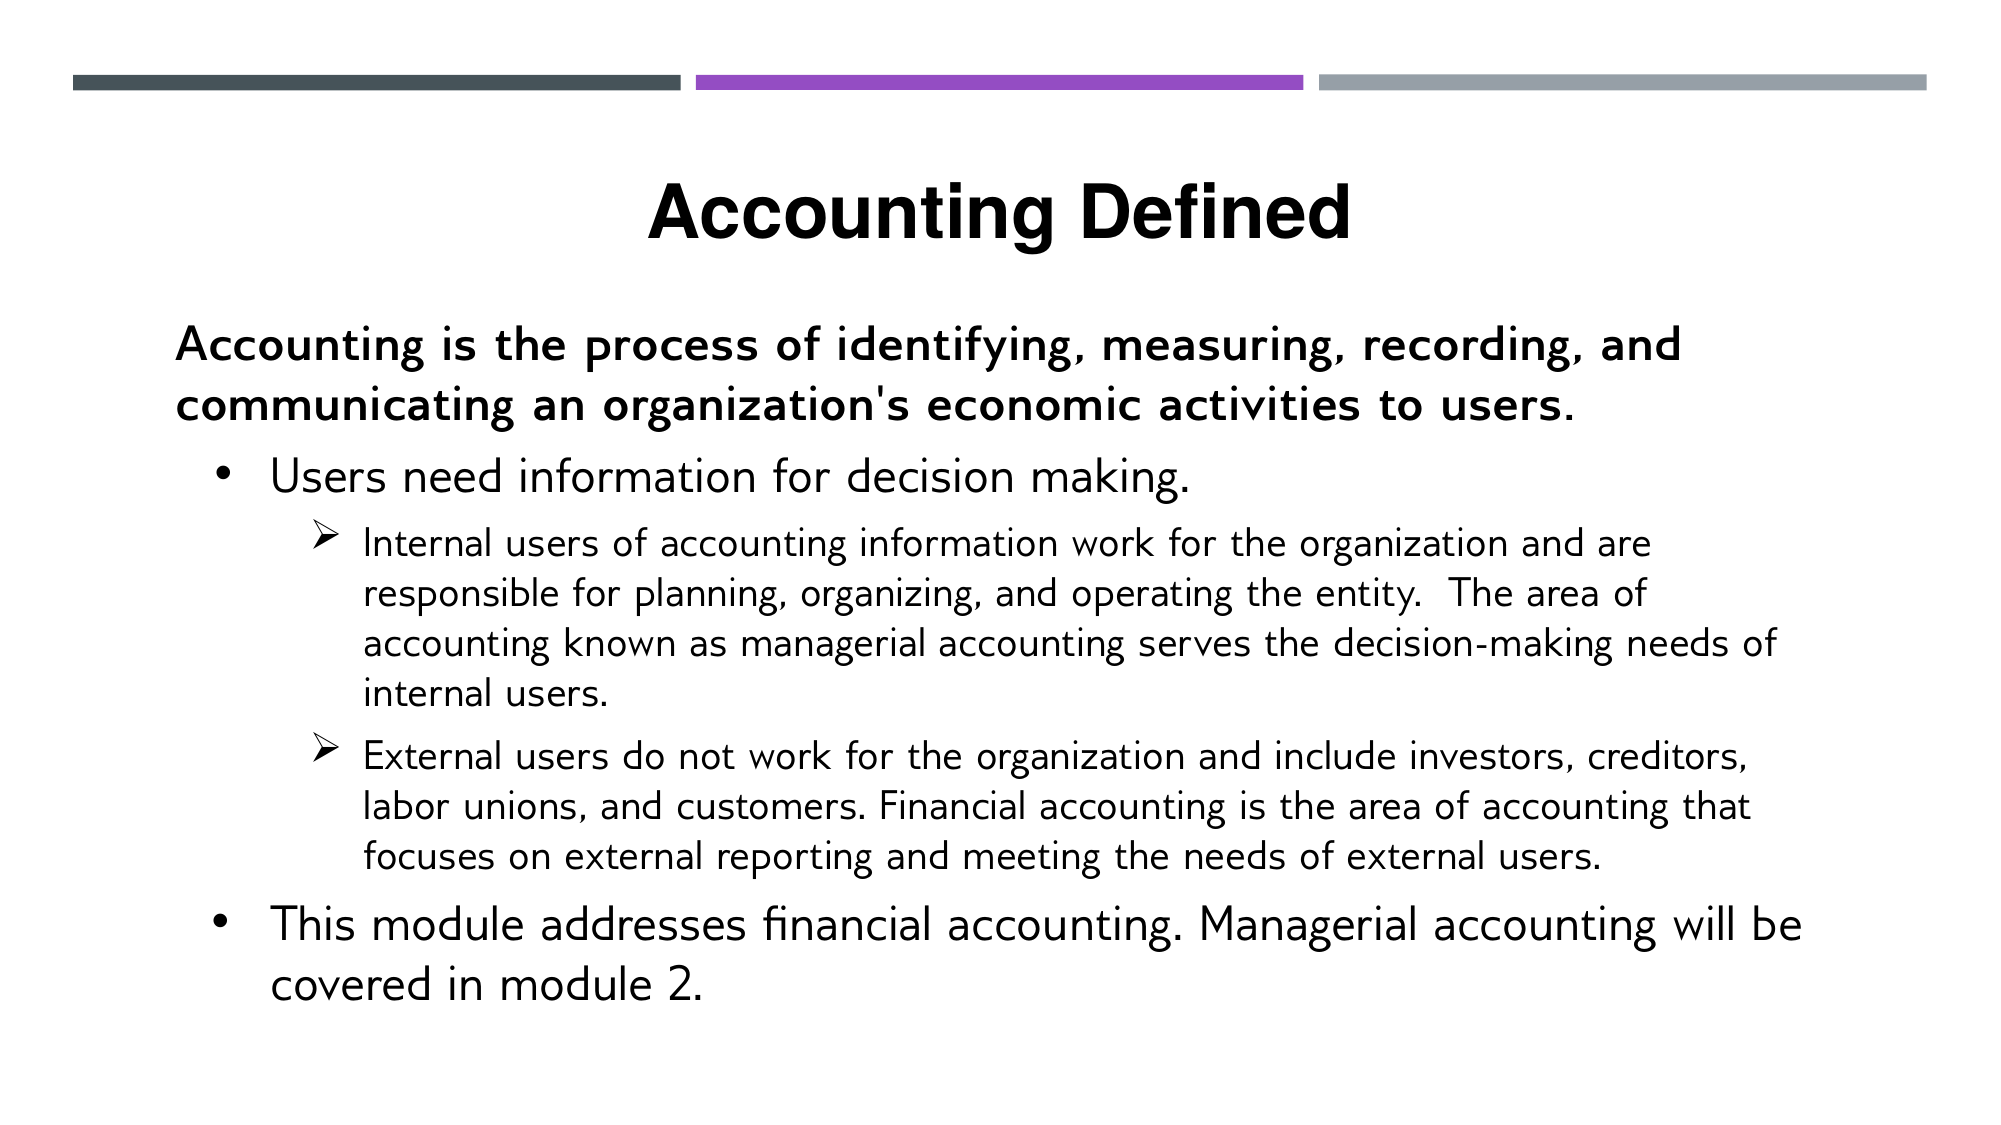

Accounting Defined
Accounting is the process of identifying, measuring, recording, and communicating an organization's economic activities to users.
Users need information for decision making.
Internal users of accounting information work for the organization and are responsible for planning, organizing, and operating the entity.  The area of accounting known as managerial accounting serves the decision-making needs of internal users.
External users do not work for the organization and include investors, creditors, labor unions, and customers. Financial accounting is the area of accounting that focuses on external reporting and meeting the needs of external users.
This module addresses financial accounting. Managerial accounting will be covered in module 2.
5